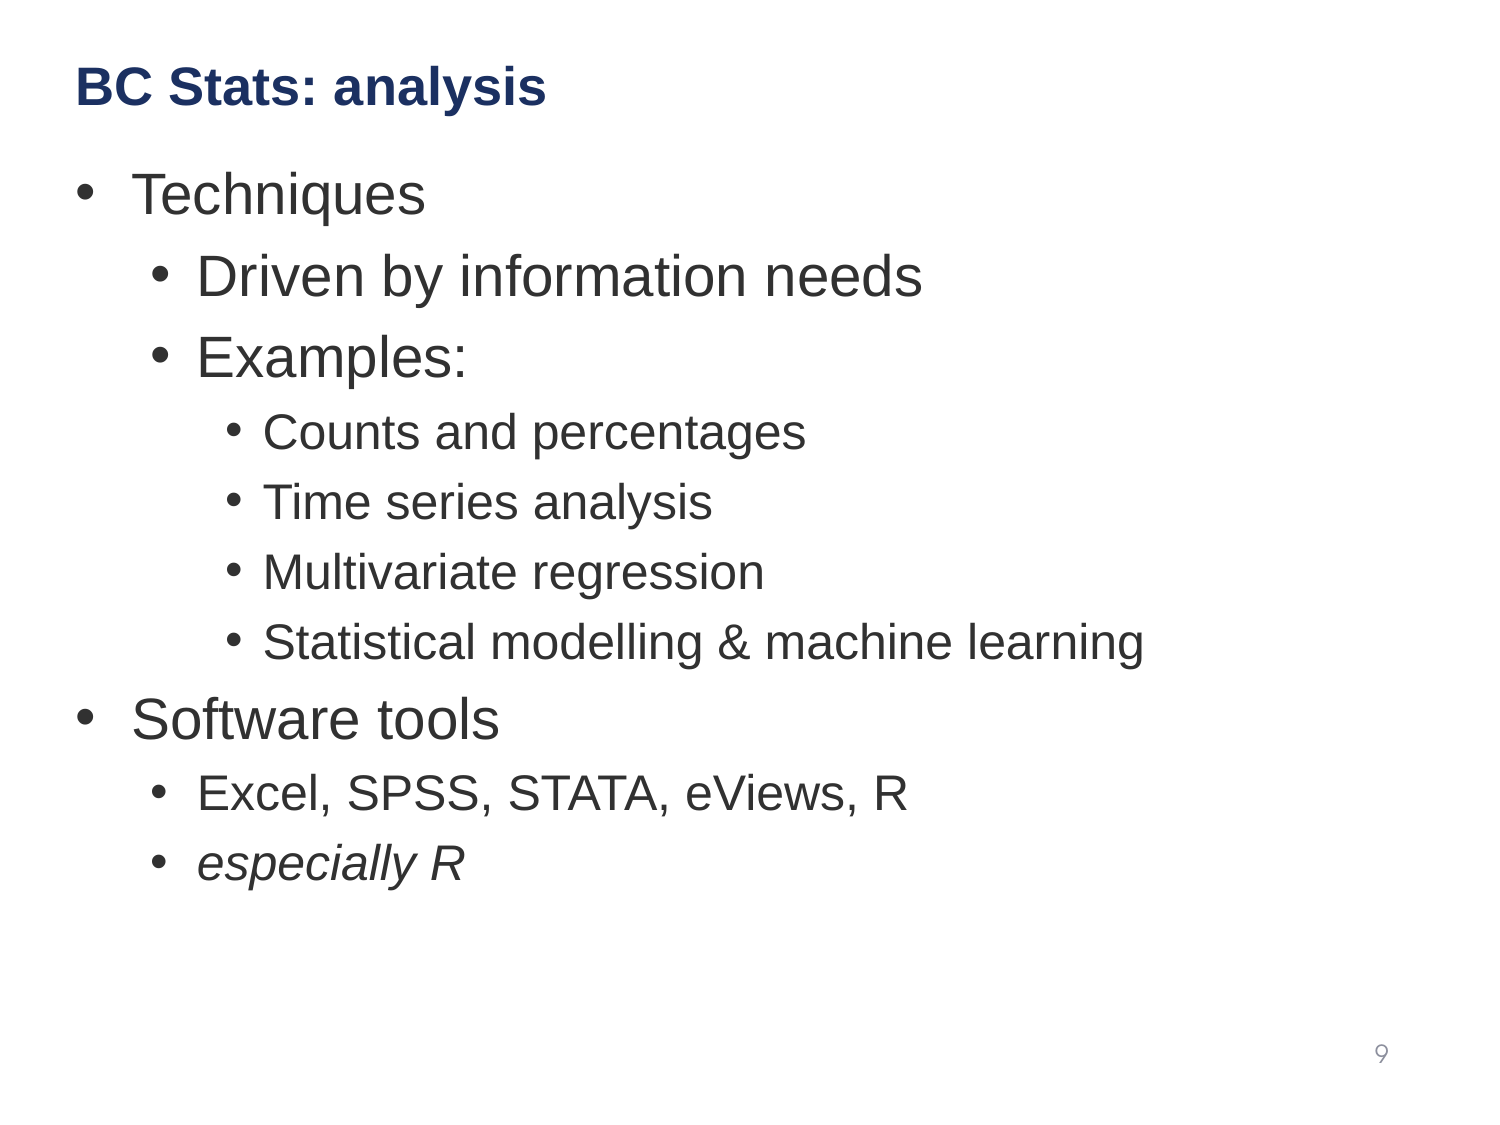

# BC Stats: analysis
Techniques
Driven by information needs
Examples:
Counts and percentages
Time series analysis
Multivariate regression
Statistical modelling & machine learning
Software tools
Excel, SPSS, STATA, eViews, R
especially R

9